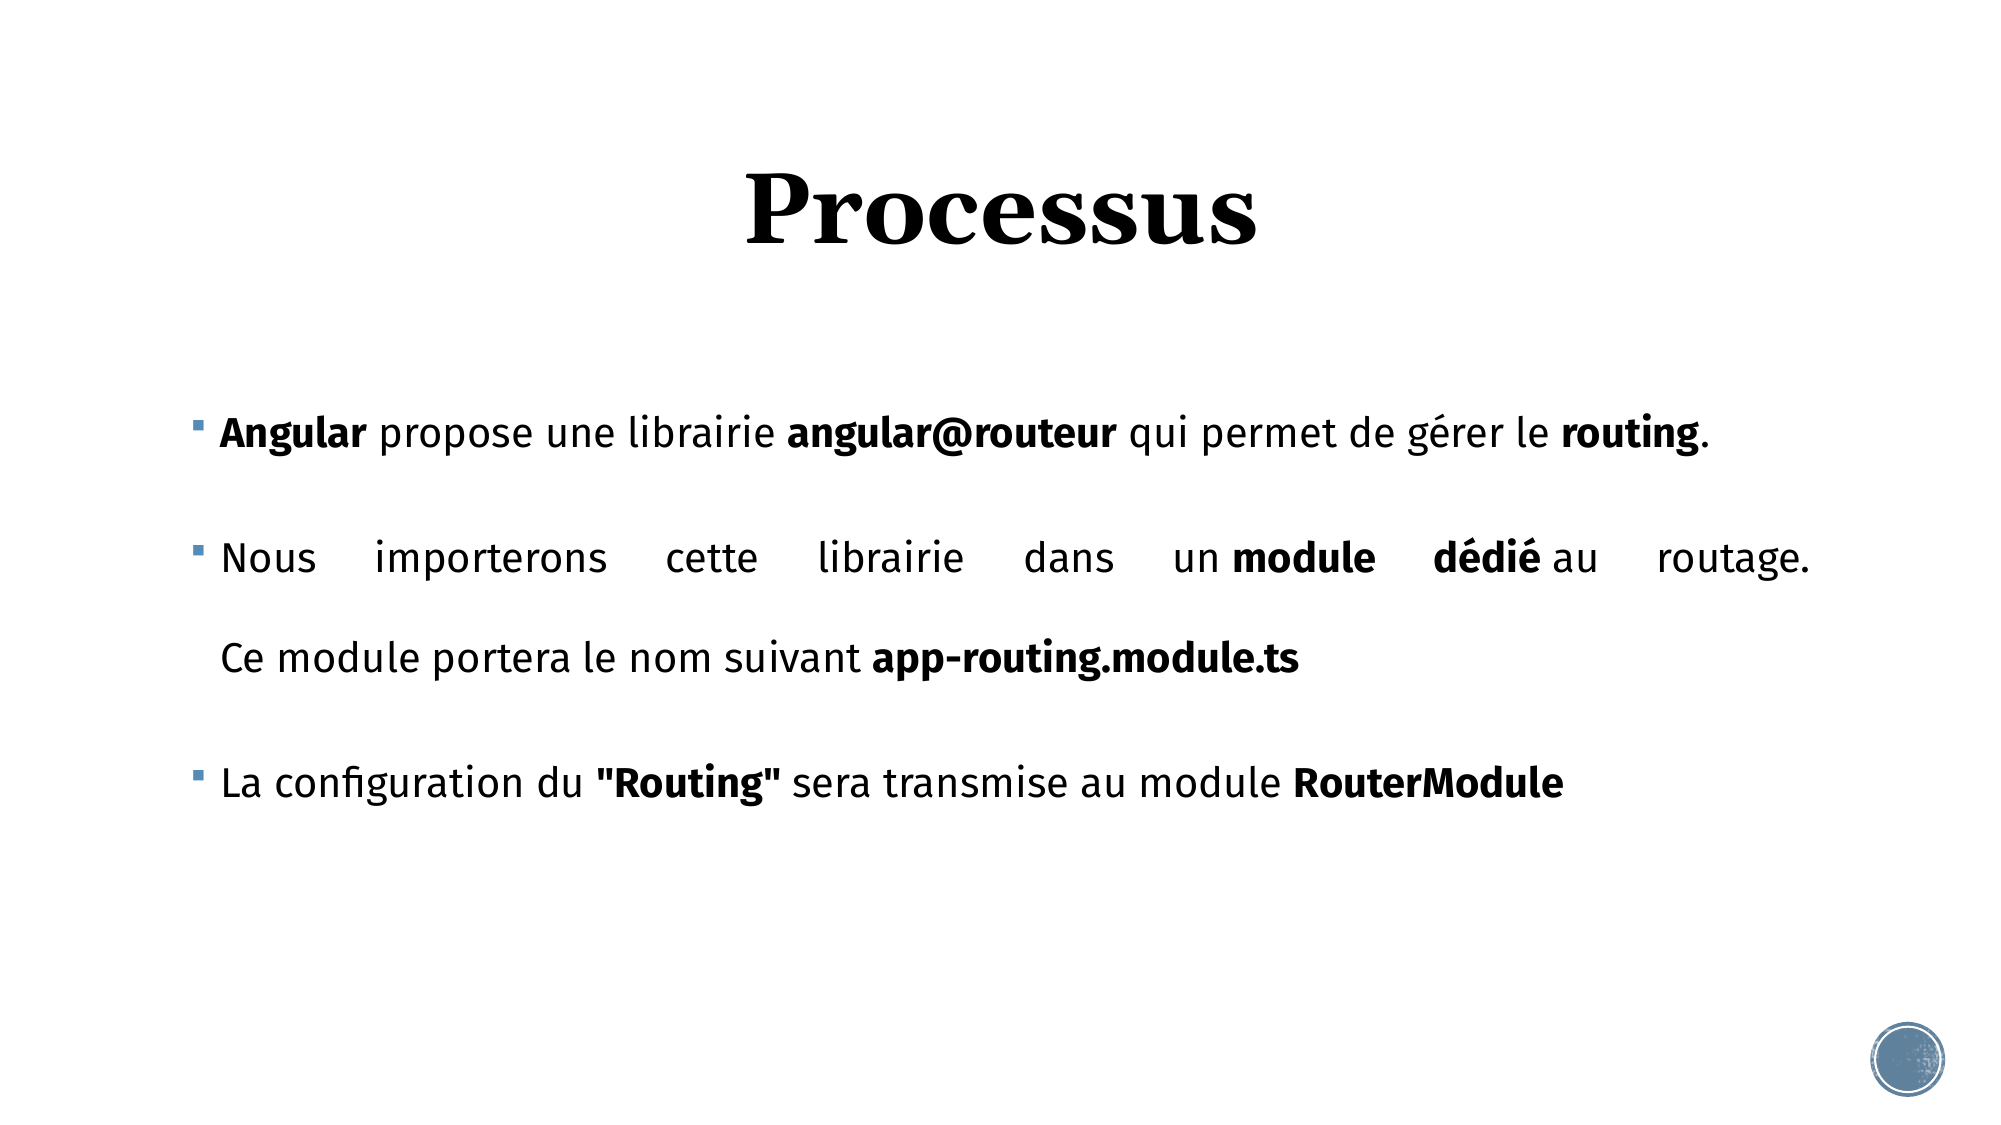

# Processus
Angular propose une librairie angular@routeur qui permet de gérer le routing.
Nous importerons cette librairie dans un module dédié au routage.
Ce module portera le nom suivant app-routing.module.ts
La configuration du "Routing" sera transmise au module RouterModule